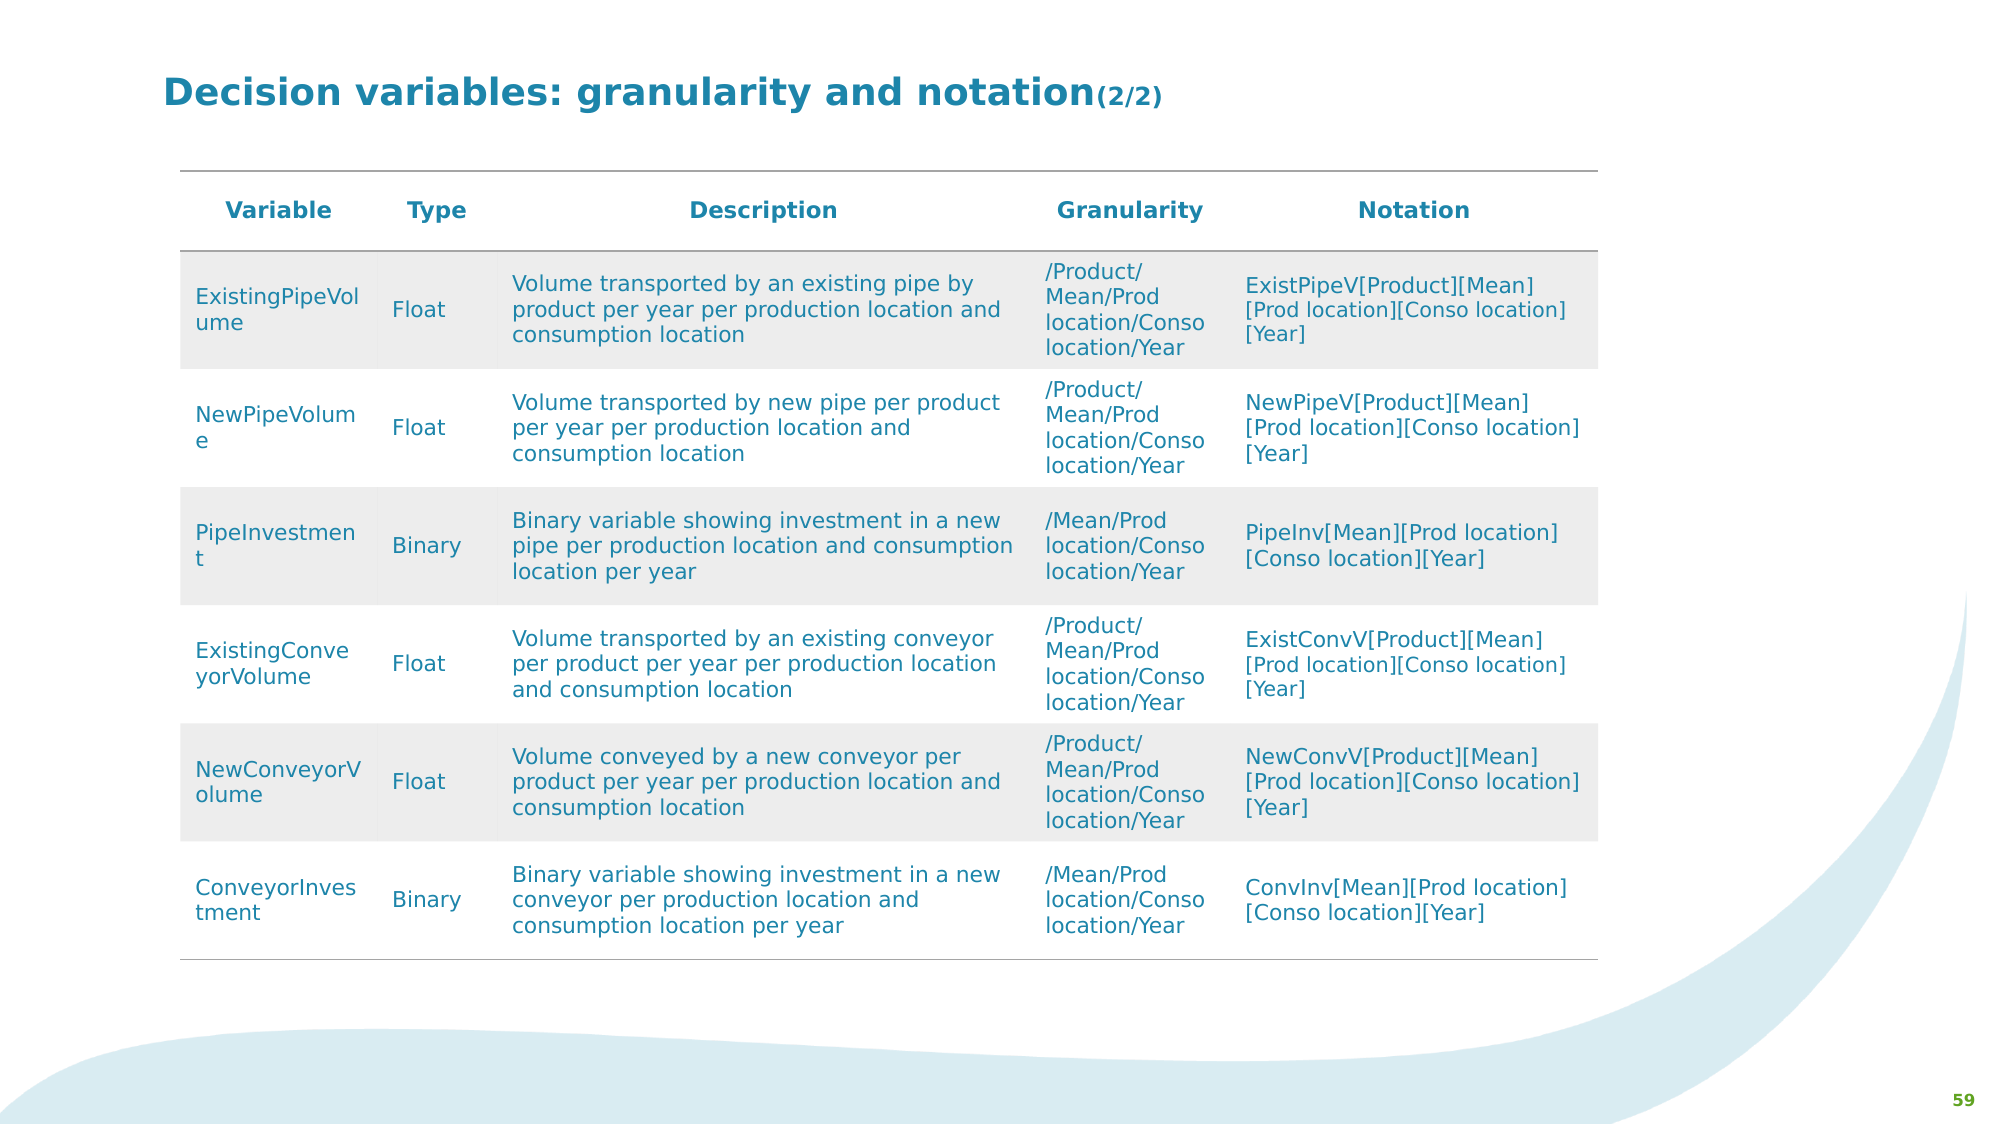

# Decision variables: granularity and notation(2/2)
| Variable | Type | Description | Granularity | Notation |
| --- | --- | --- | --- | --- |
| ExistingPipeVolume | Float | Volume transported by an existing pipe by product per year per production location and consumption location | /Product/Mean/Prod location/Conso location/Year | ExistPipeV[Product][Mean][Prod location][Conso location][Year] |
| NewPipeVolume | Float | Volume transported by new pipe per product per year per production location and consumption location | /Product/Mean/Prod location/Conso location/Year | NewPipeV[Product][Mean][Prod location][Conso location][Year] |
| PipeInvestment | Binary | Binary variable showing investment in a new pipe per production location and consumption location per year | /Mean/Prod location/Conso location/Year | PipeInv[Mean][Prod location][Conso location][Year] |
| ExistingConveyorVolume | Float | Volume transported by an existing conveyor per product per year per production location and consumption location | /Product/Mean/Prod location/Conso location/Year | ExistConvV[Product][Mean][Prod location][Conso location][Year] |
| NewConveyorVolume | Float | Volume conveyed by a new conveyor per product per year per production location and consumption location | /Product/Mean/Prod location/Conso location/Year | NewConvV[Product][Mean][Prod location][Conso location][Year] |
| ConveyorInvestment | Binary | Binary variable showing investment in a new conveyor per production location and consumption location per year | /Mean/Prod location/Conso location/Year | ConvInv[Mean][Prod location][Conso location][Year] |